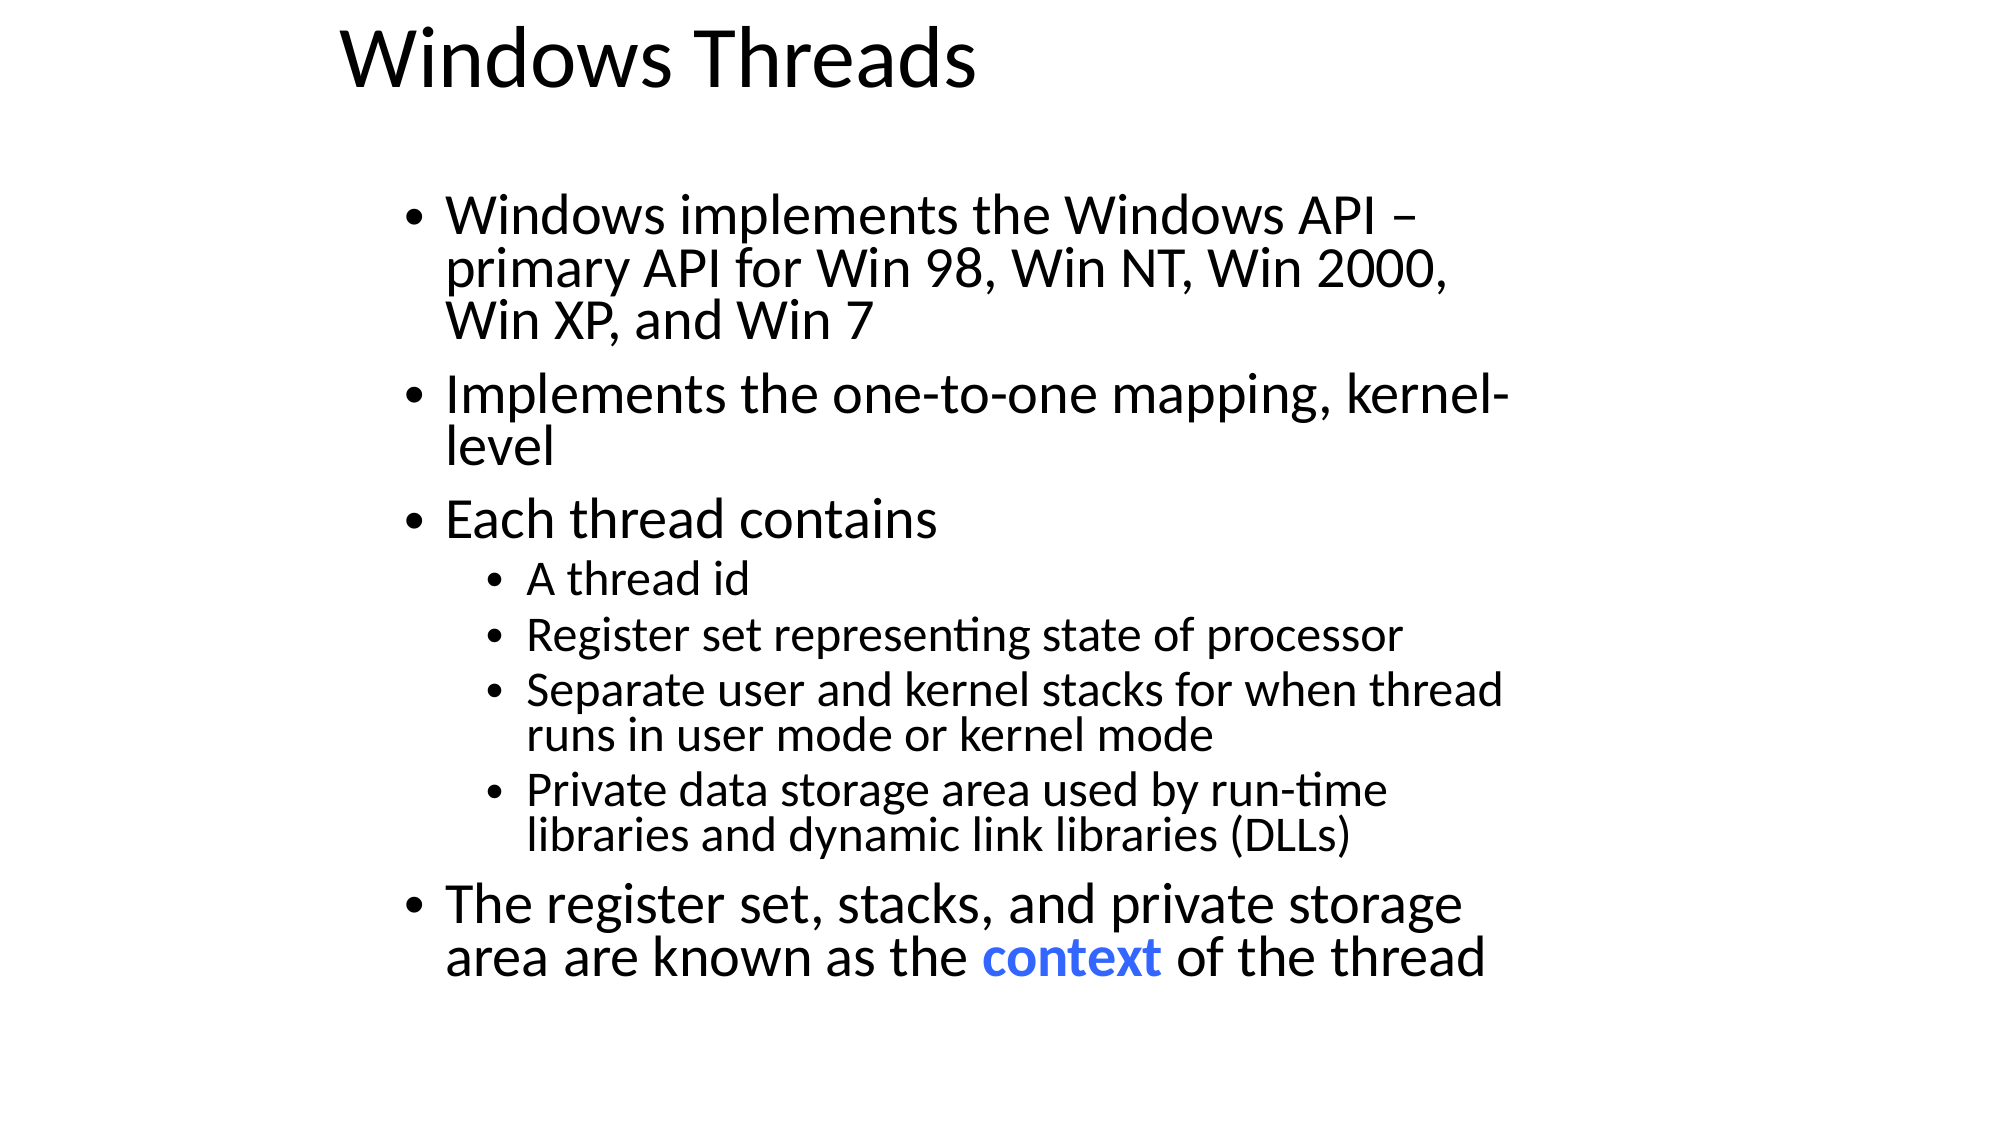

# Windows Threads
Windows implements the Windows API – primary API for Win 98, Win NT, Win 2000, Win XP, and Win 7
Implements the one-to-one mapping, kernel-level
Each thread contains
A thread id
Register set representing state of processor
Separate user and kernel stacks for when thread runs in user mode or kernel mode
Private data storage area used by run-time libraries and dynamic link libraries (DLLs)
The register set, stacks, and private storage area are known as the context of the thread